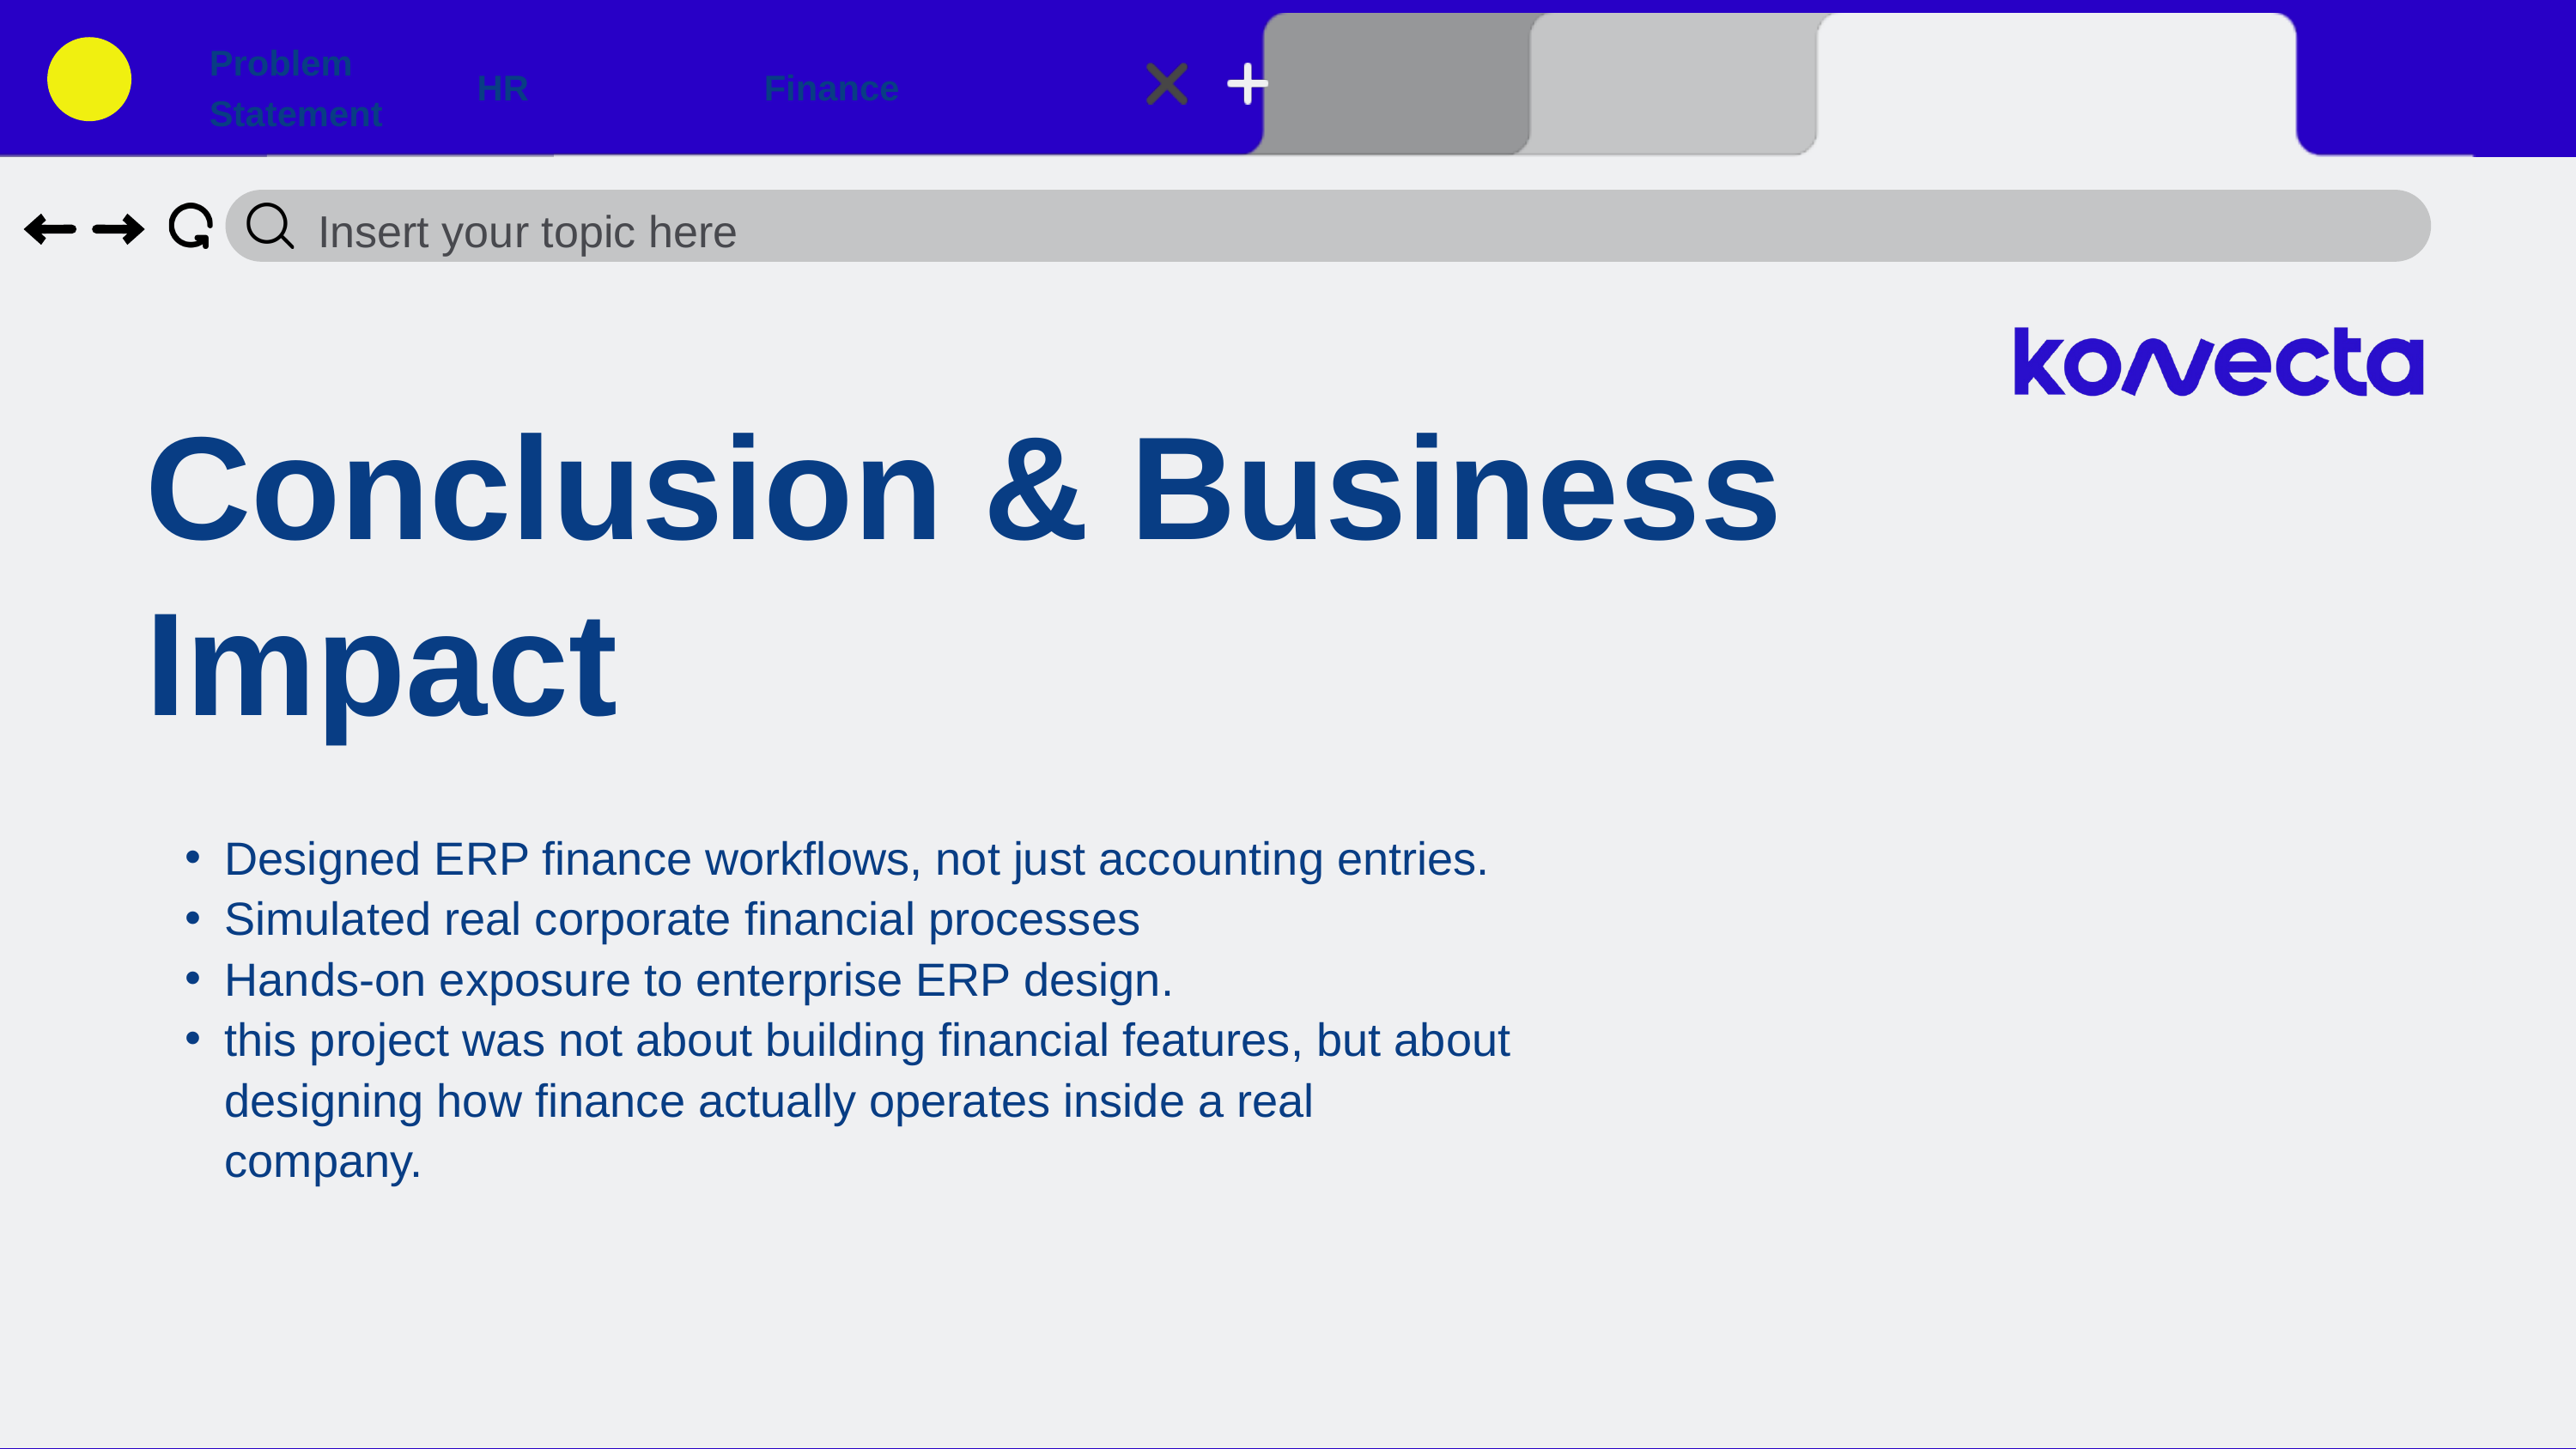

Problem Statement

HR
Finance

Insert your topic here

Conclusion & Business Impact
Designed ERP finance workflows, not just accounting entries.
Simulated real corporate financial processes
Hands-on exposure to enterprise ERP design.
this project was not about building financial features, but about designing how finance actually operates inside a real company.